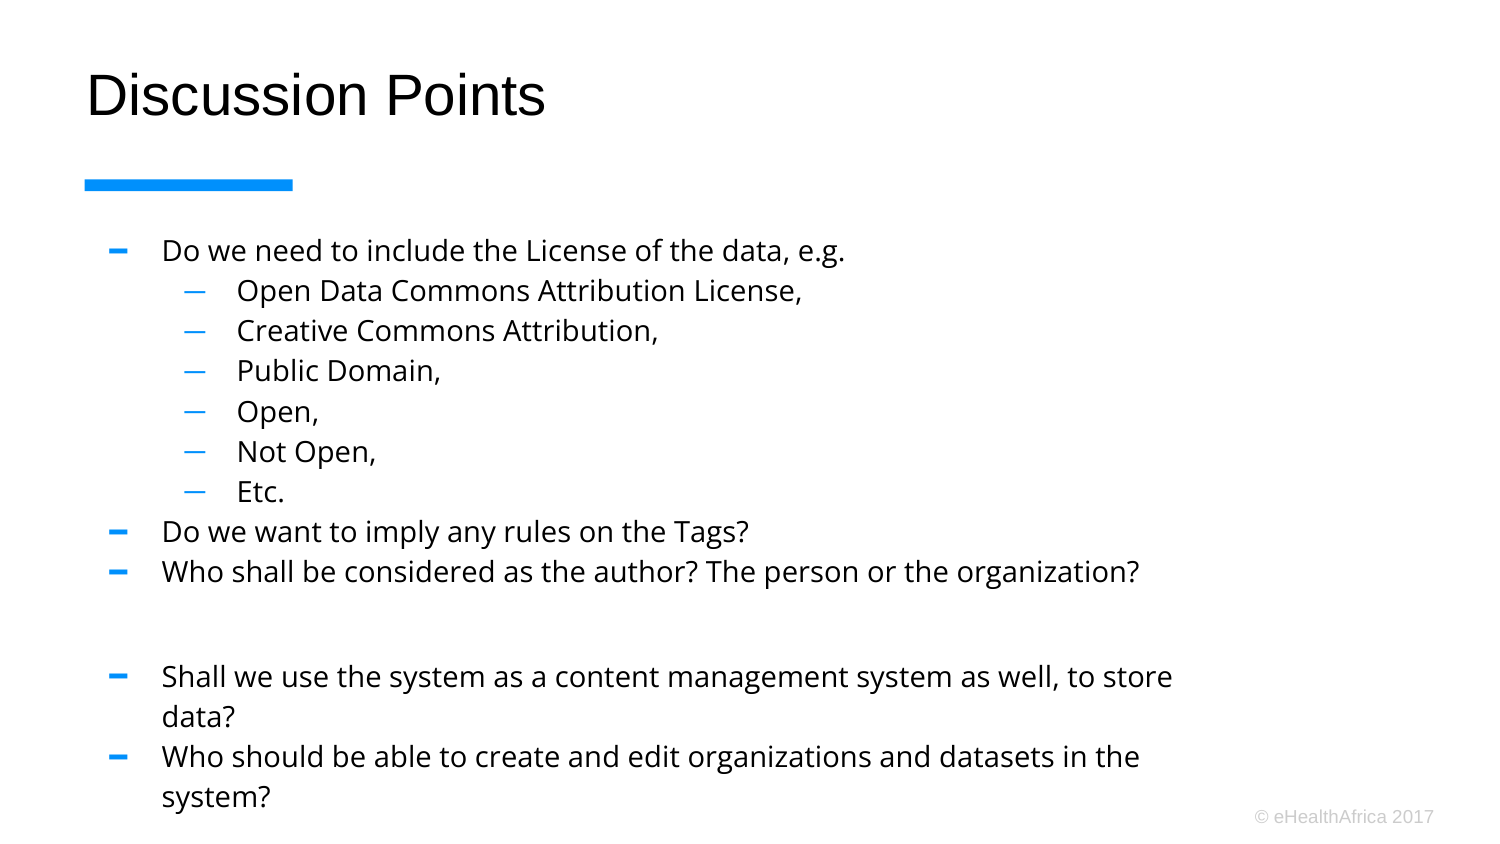

# Discussion Points
Do we need to include the License of the data, e.g.
Open Data Commons Attribution License,
Creative Commons Attribution,
Public Domain,
Open,
Not Open,
Etc.
Do we want to imply any rules on the Tags?
Who shall be considered as the author? The person or the organization?

Shall we use the system as a content management system as well, to store data?
Who should be able to create and edit organizations and datasets in the system?